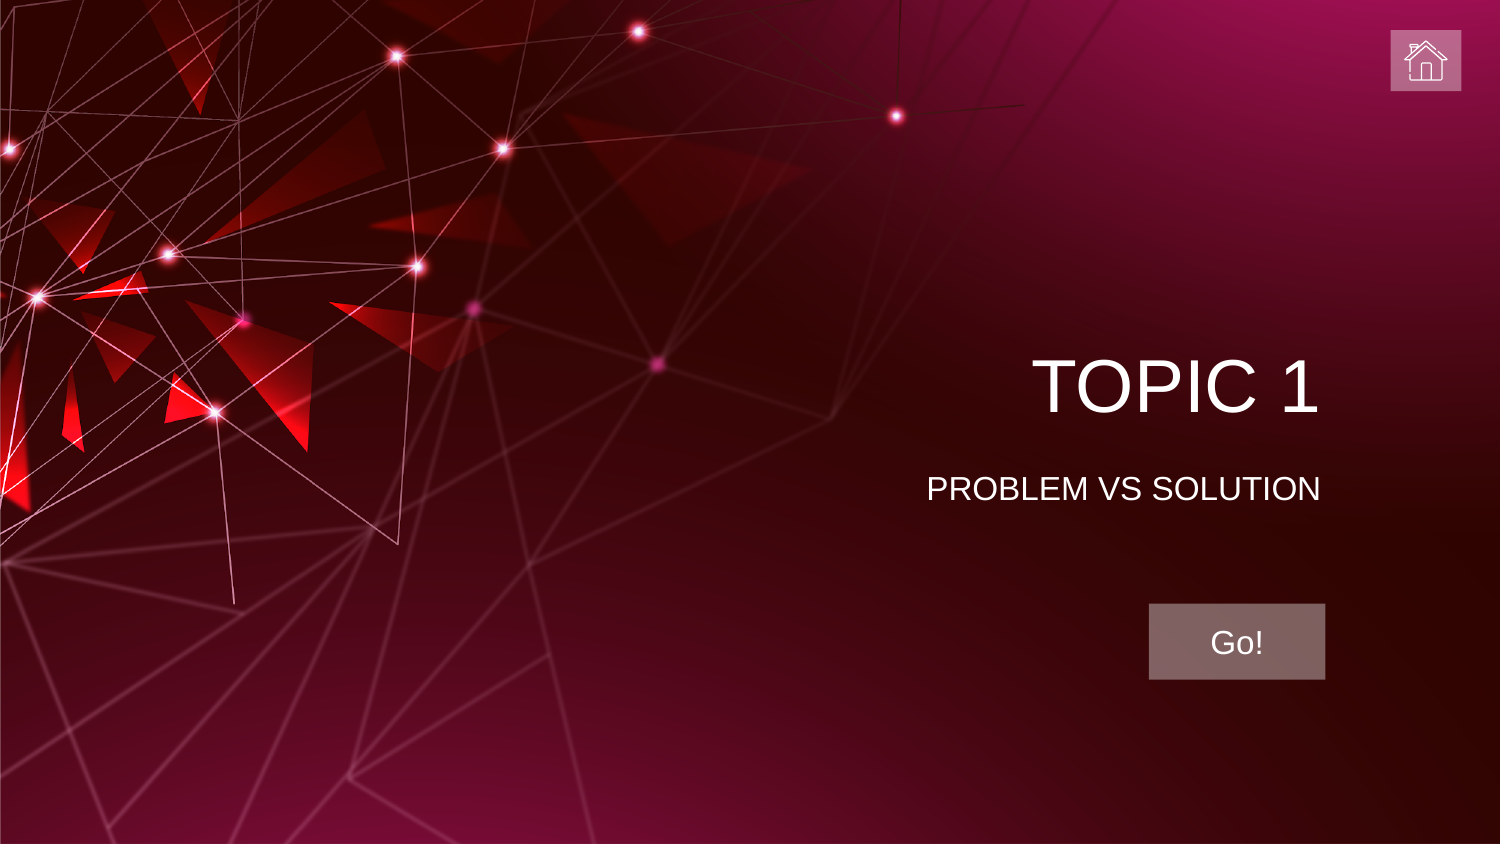

# TOPIC 1
PROBLEM VS SOLUTION

Go!